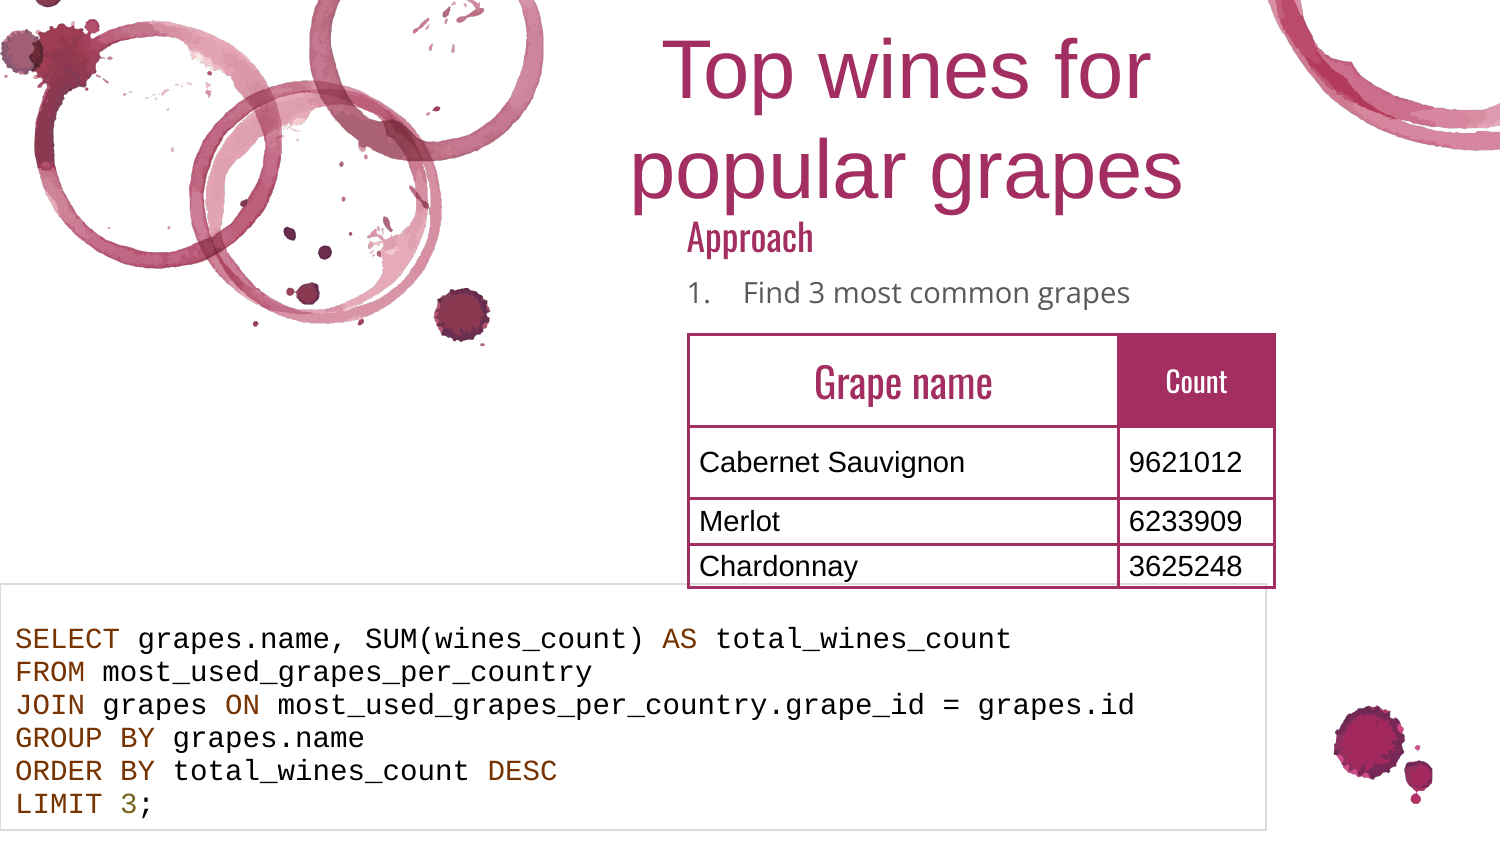

Top wines for popular grapes
Approach
Find 3 most common grapes
| Grape name | Count |
| --- | --- |
| Cabernet Sauvignon | 9621012 |
| Merlot | 6233909 |
| Chardonnay | 3625248 |
| SELECT grapes.name, SUM(wines\_count) AS total\_wines\_count FROM most\_used\_grapes\_per\_country JOIN grapes ON most\_used\_grapes\_per\_country.grape\_id = grapes.id GROUP BY grapes.name ORDER BY total\_wines\_count DESC LIMIT 3; |
| --- |